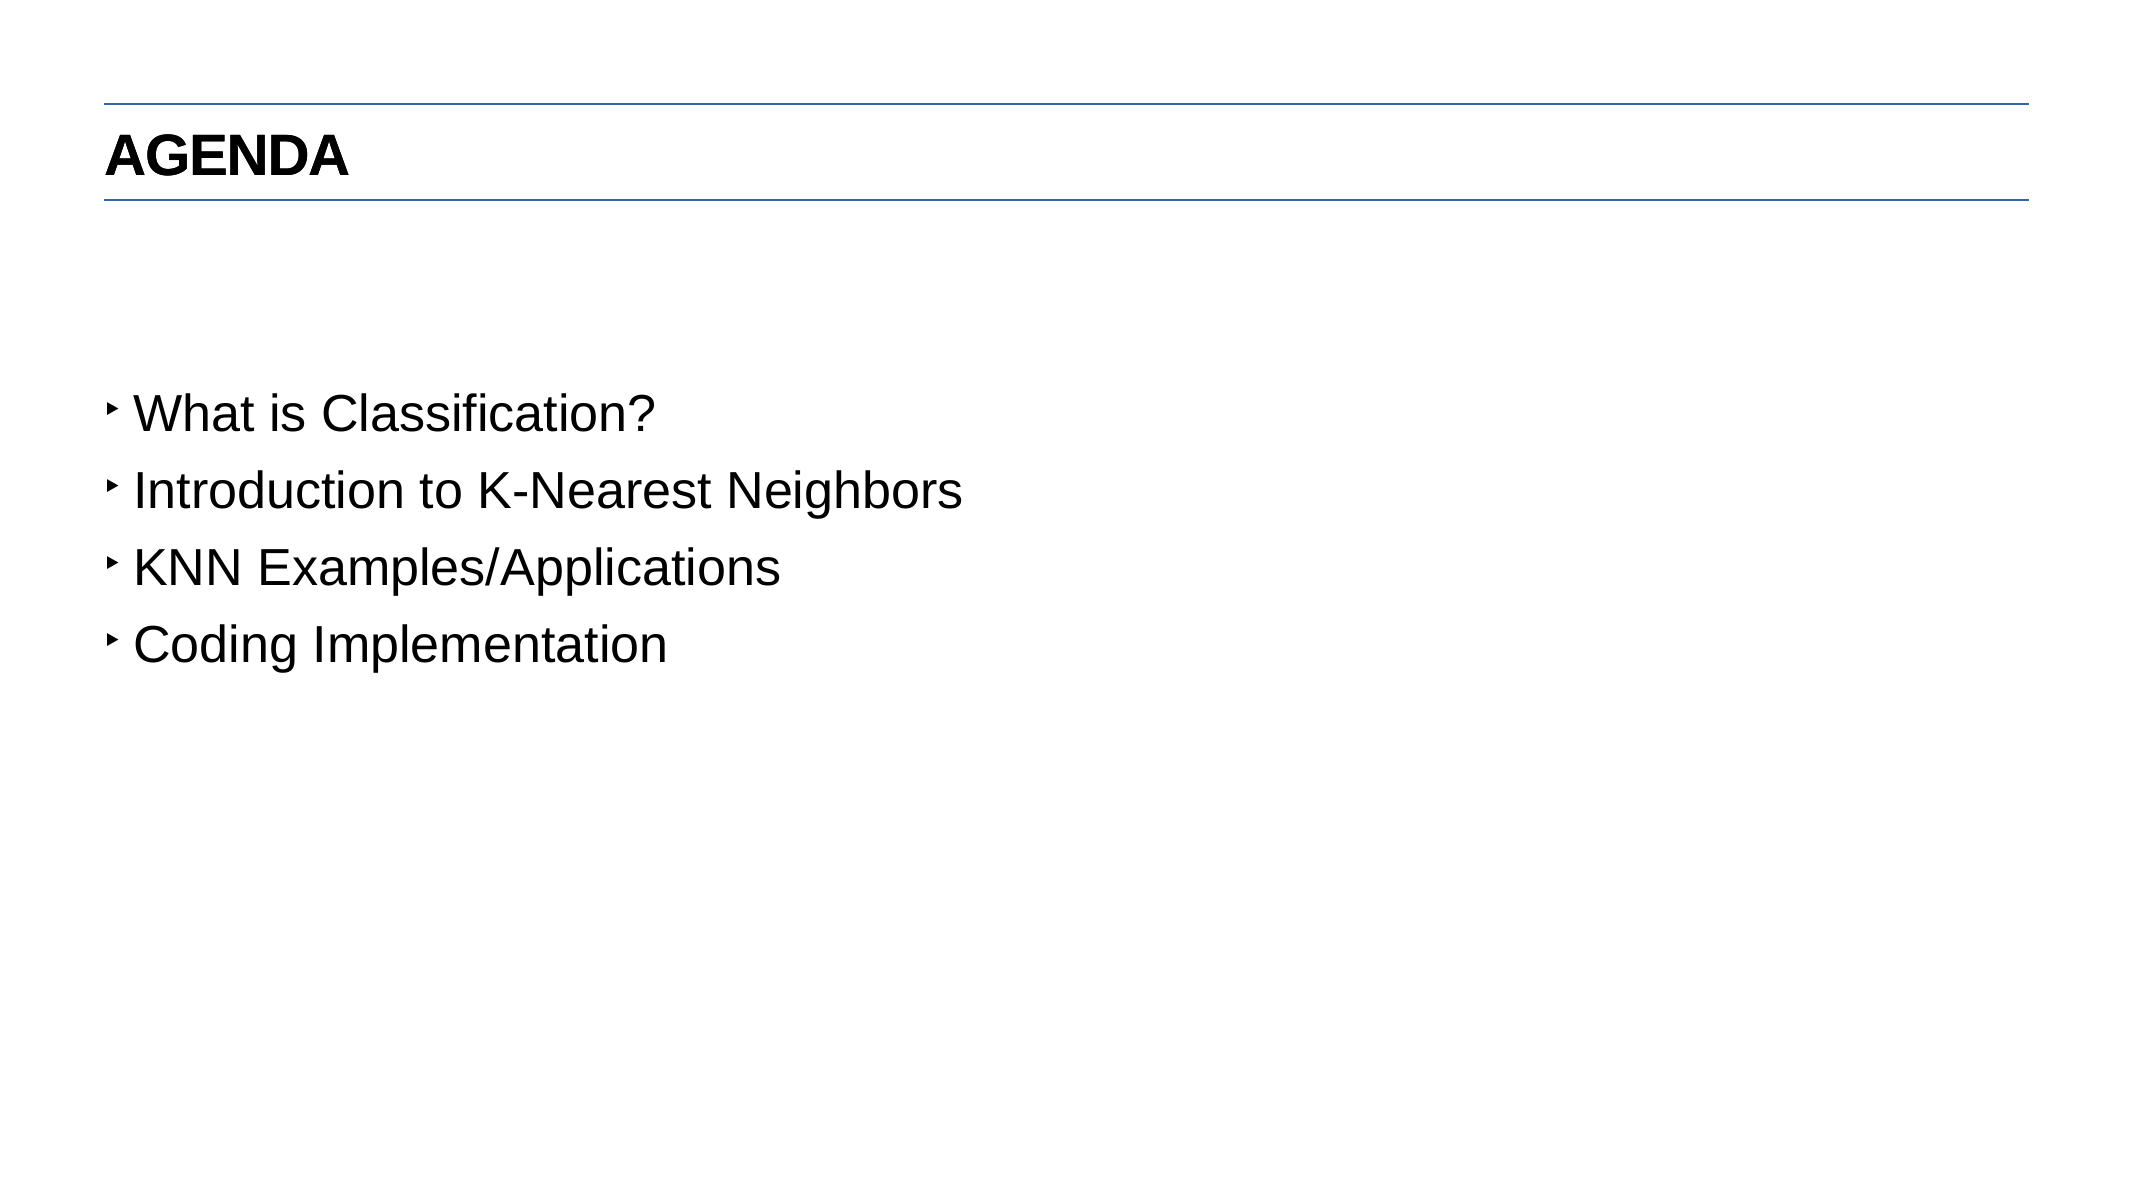

Agenda

What is Classification?
Introduction to K-Nearest Neighbors
KNN Examples/Applications
Coding Implementation